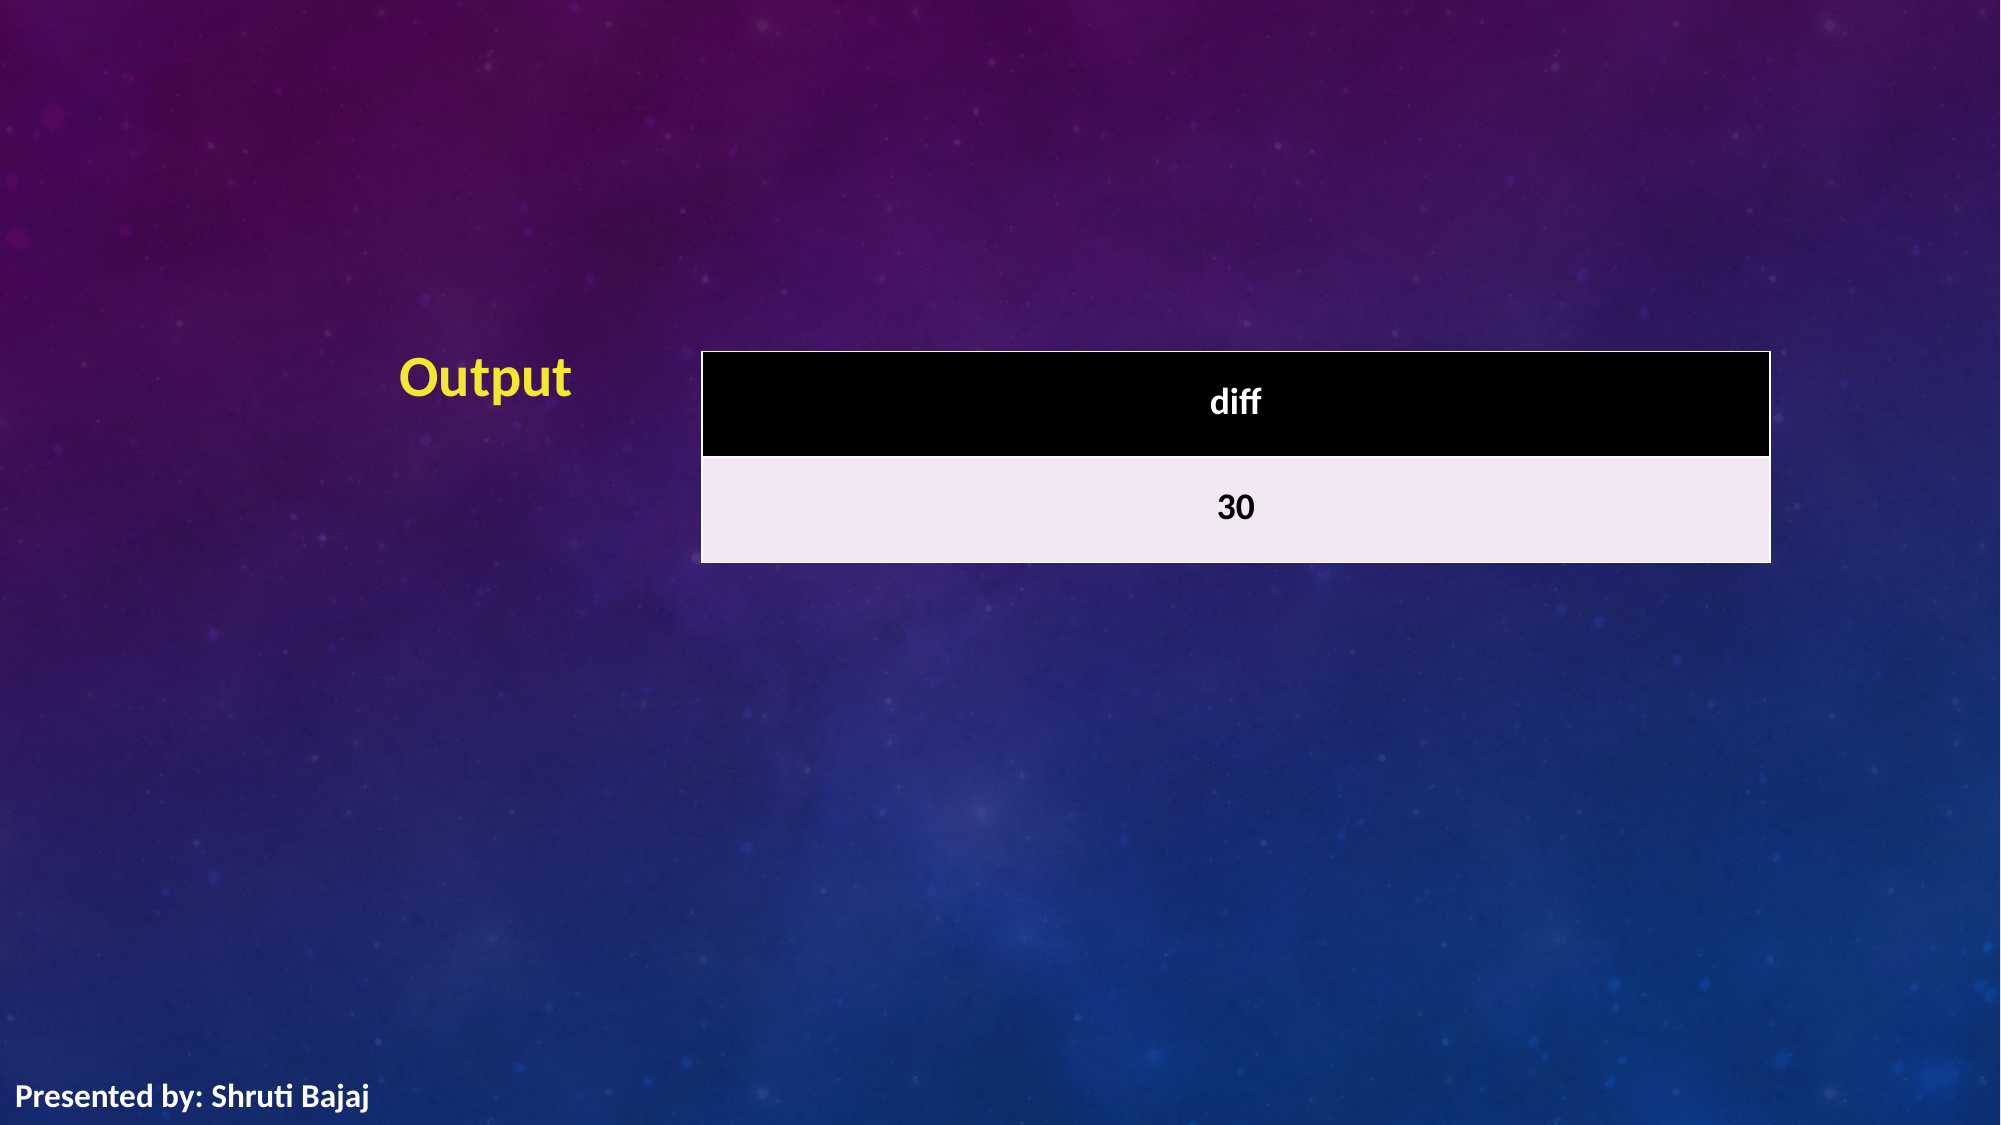

# Output
| diff |
| --- |
| 30 |
Presented by: Shruti Bajaj